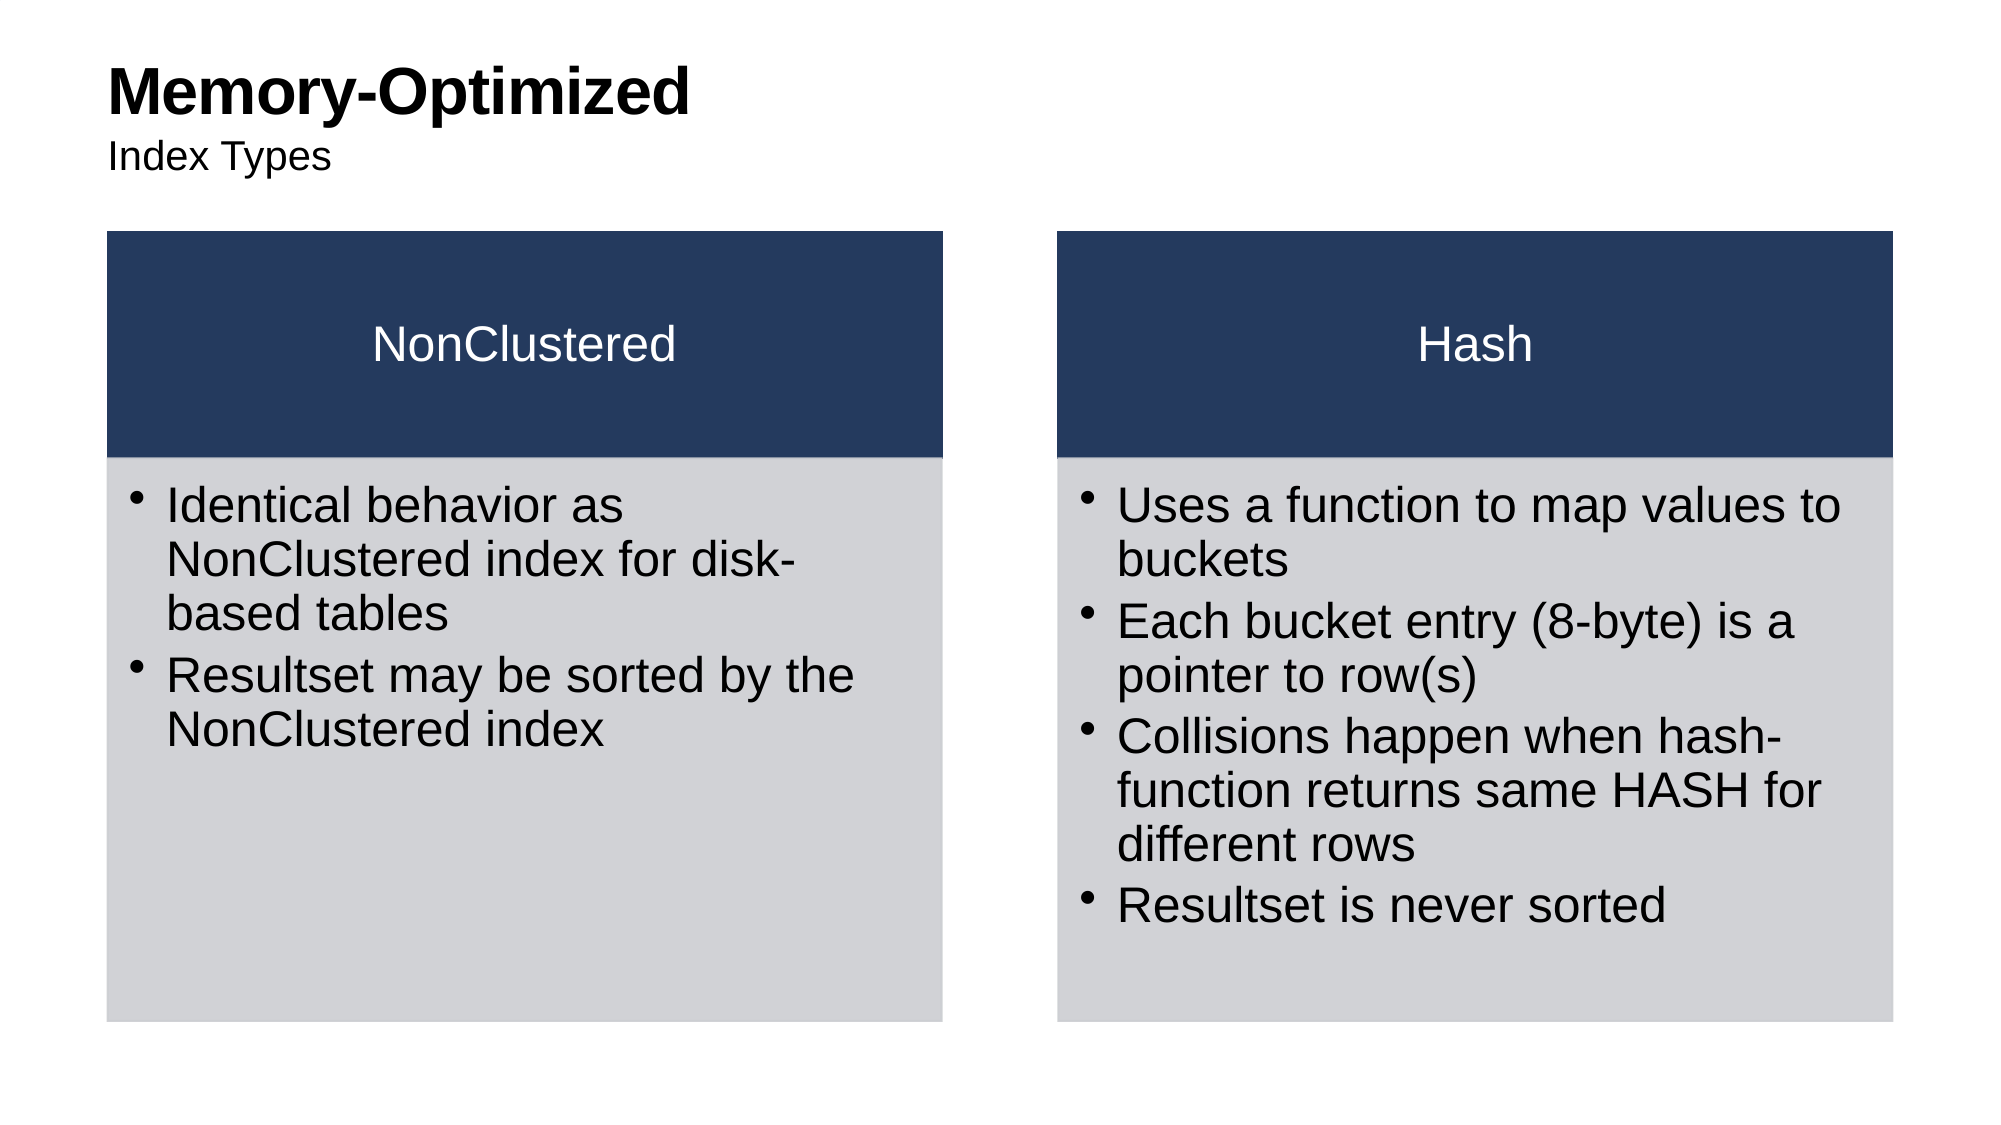

# Memory-Optimized
Index Types
NonClustered
Identical behavior as NonClustered index for disk-based tables
Resultset may be sorted by the NonClustered index
Hash
Uses a function to map values to buckets
Each bucket entry (8-byte) is a pointer to row(s)
Collisions happen when hash-function returns same HASH for different rows
Resultset is never sorted